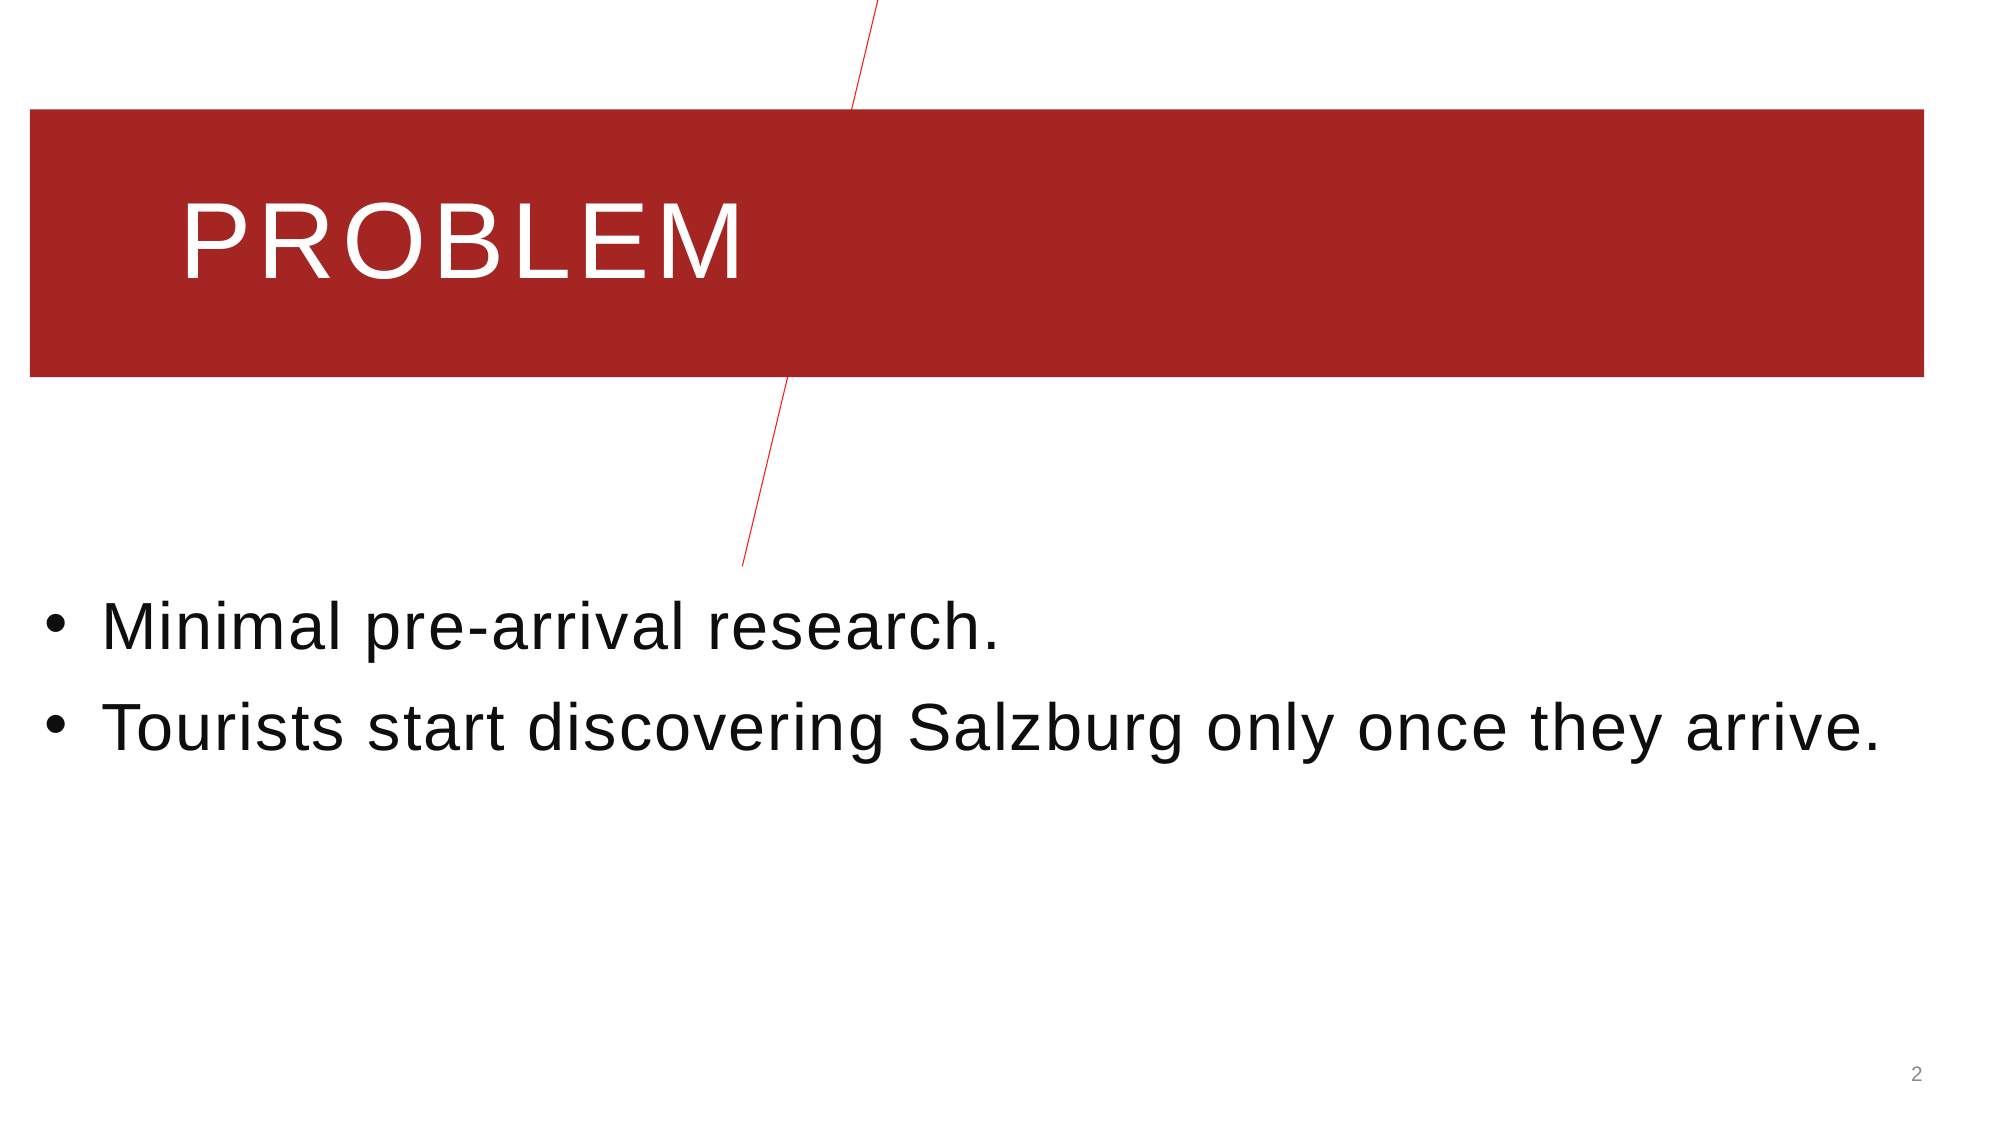

# Problem
Minimal pre-arrival research.
Tourists start discovering Salzburg only once they arrive.

2